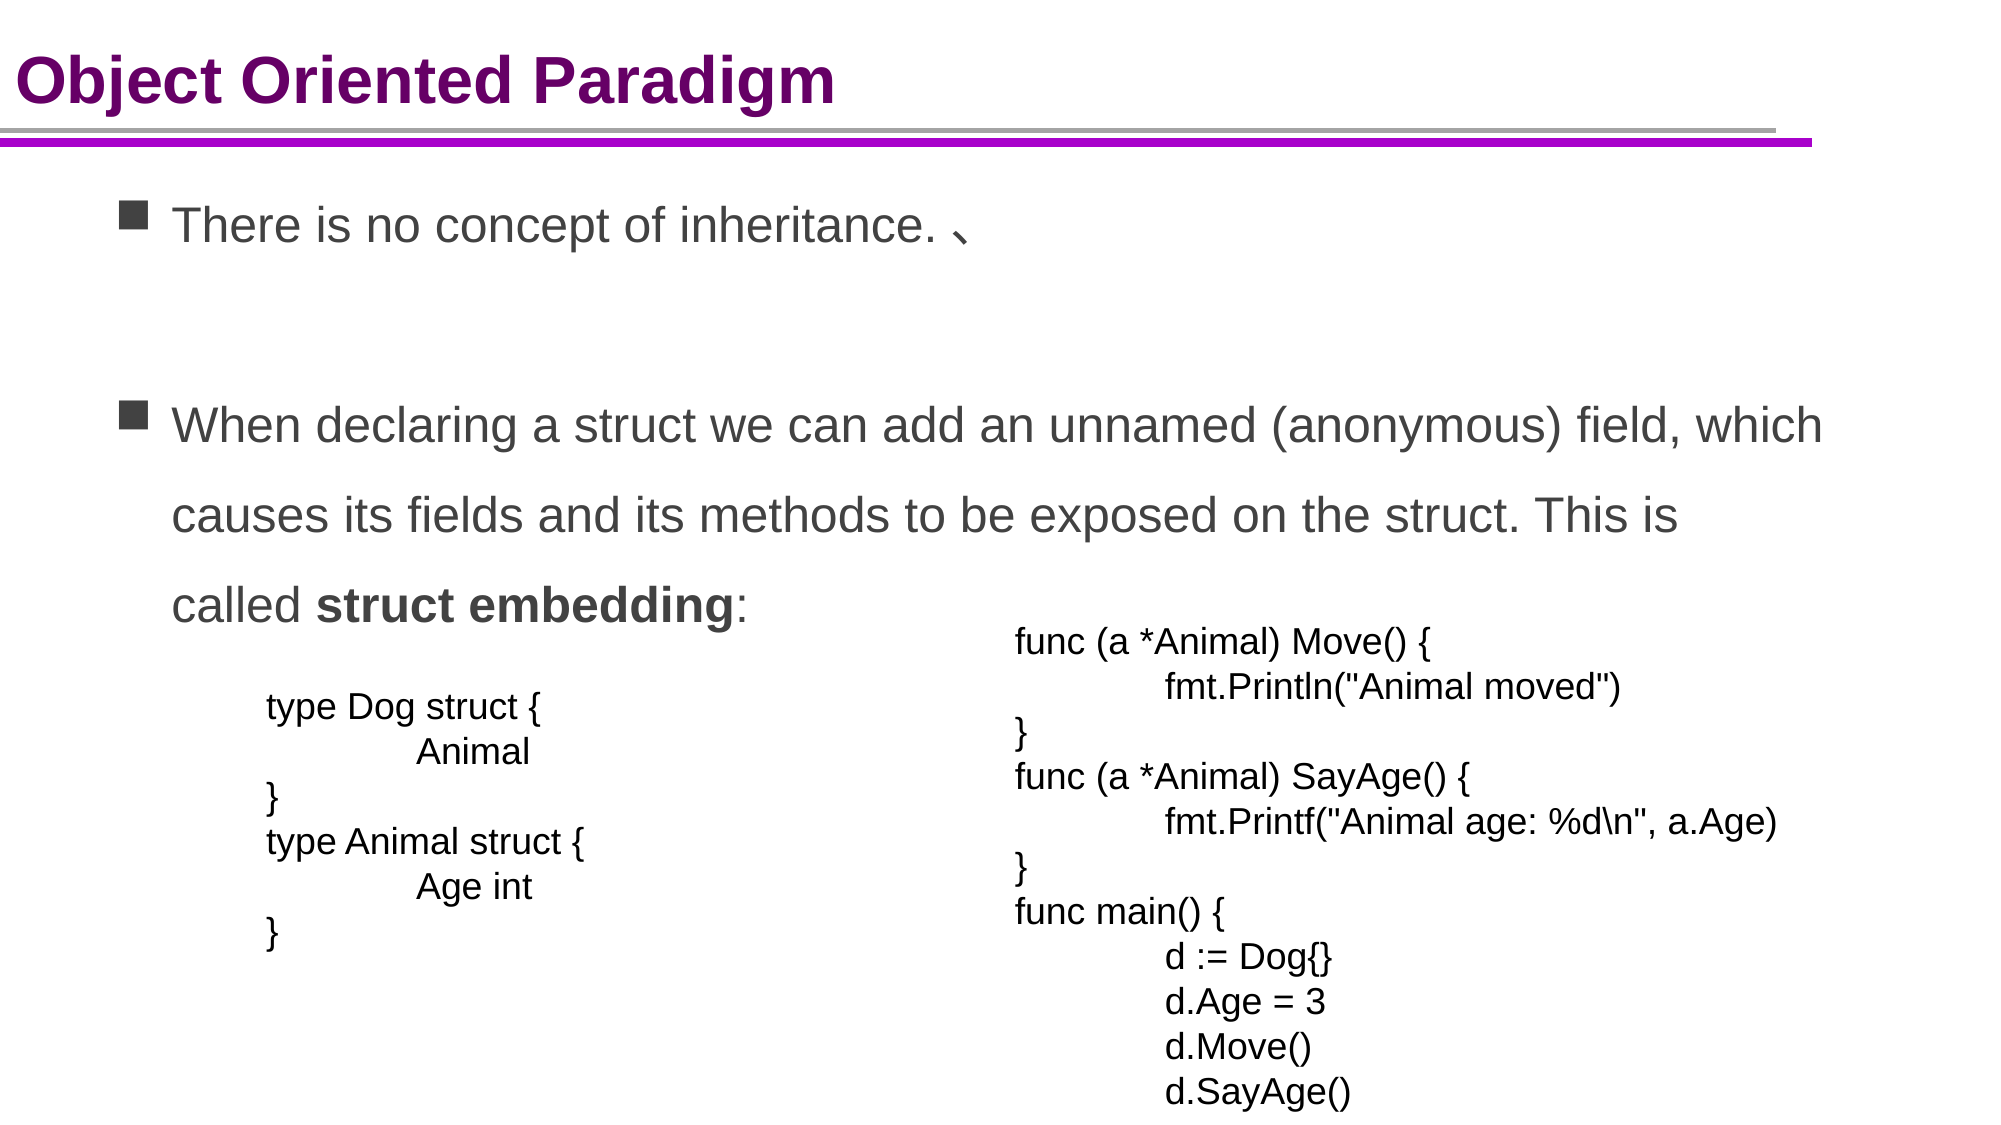

# Object Oriented Paradigm
There is no concept of inheritance.、

When declaring a struct we can add an unnamed (anonymous) field, which causes its fields and its methods to be exposed on the struct. This is called struct embedding:

func (a *Animal) Move() {
	fmt.Println("Animal moved")
}
func (a *Animal) SayAge() {
	fmt.Printf("Animal age: %d\n", a.Age)
}
func main() {
	d := Dog{}
	d.Age = 3
	d.Move()
	d.SayAge()
type Dog struct {
	Animal
}
type Animal struct {
	Age int
}